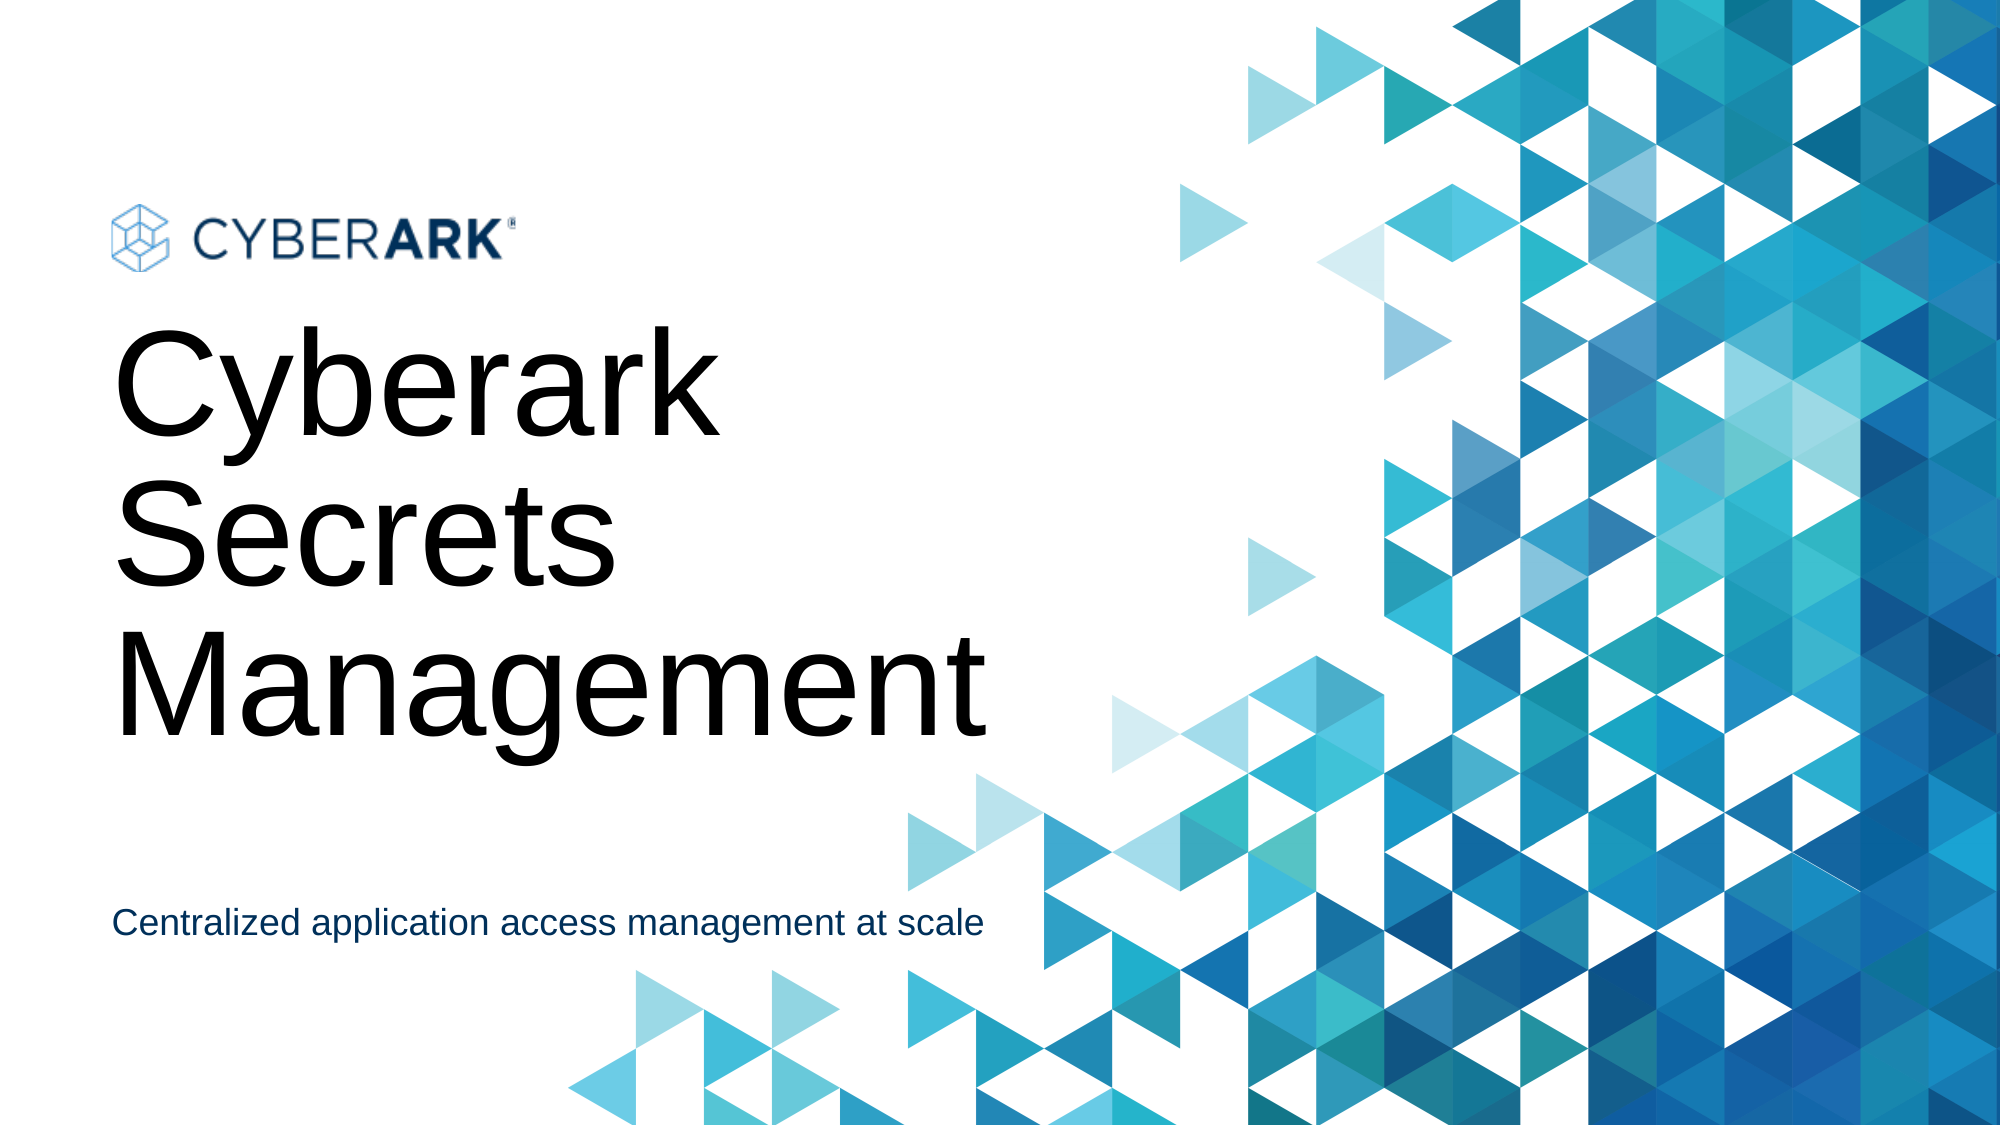

# Cyberark Secrets Management

Centralized application access management at scale